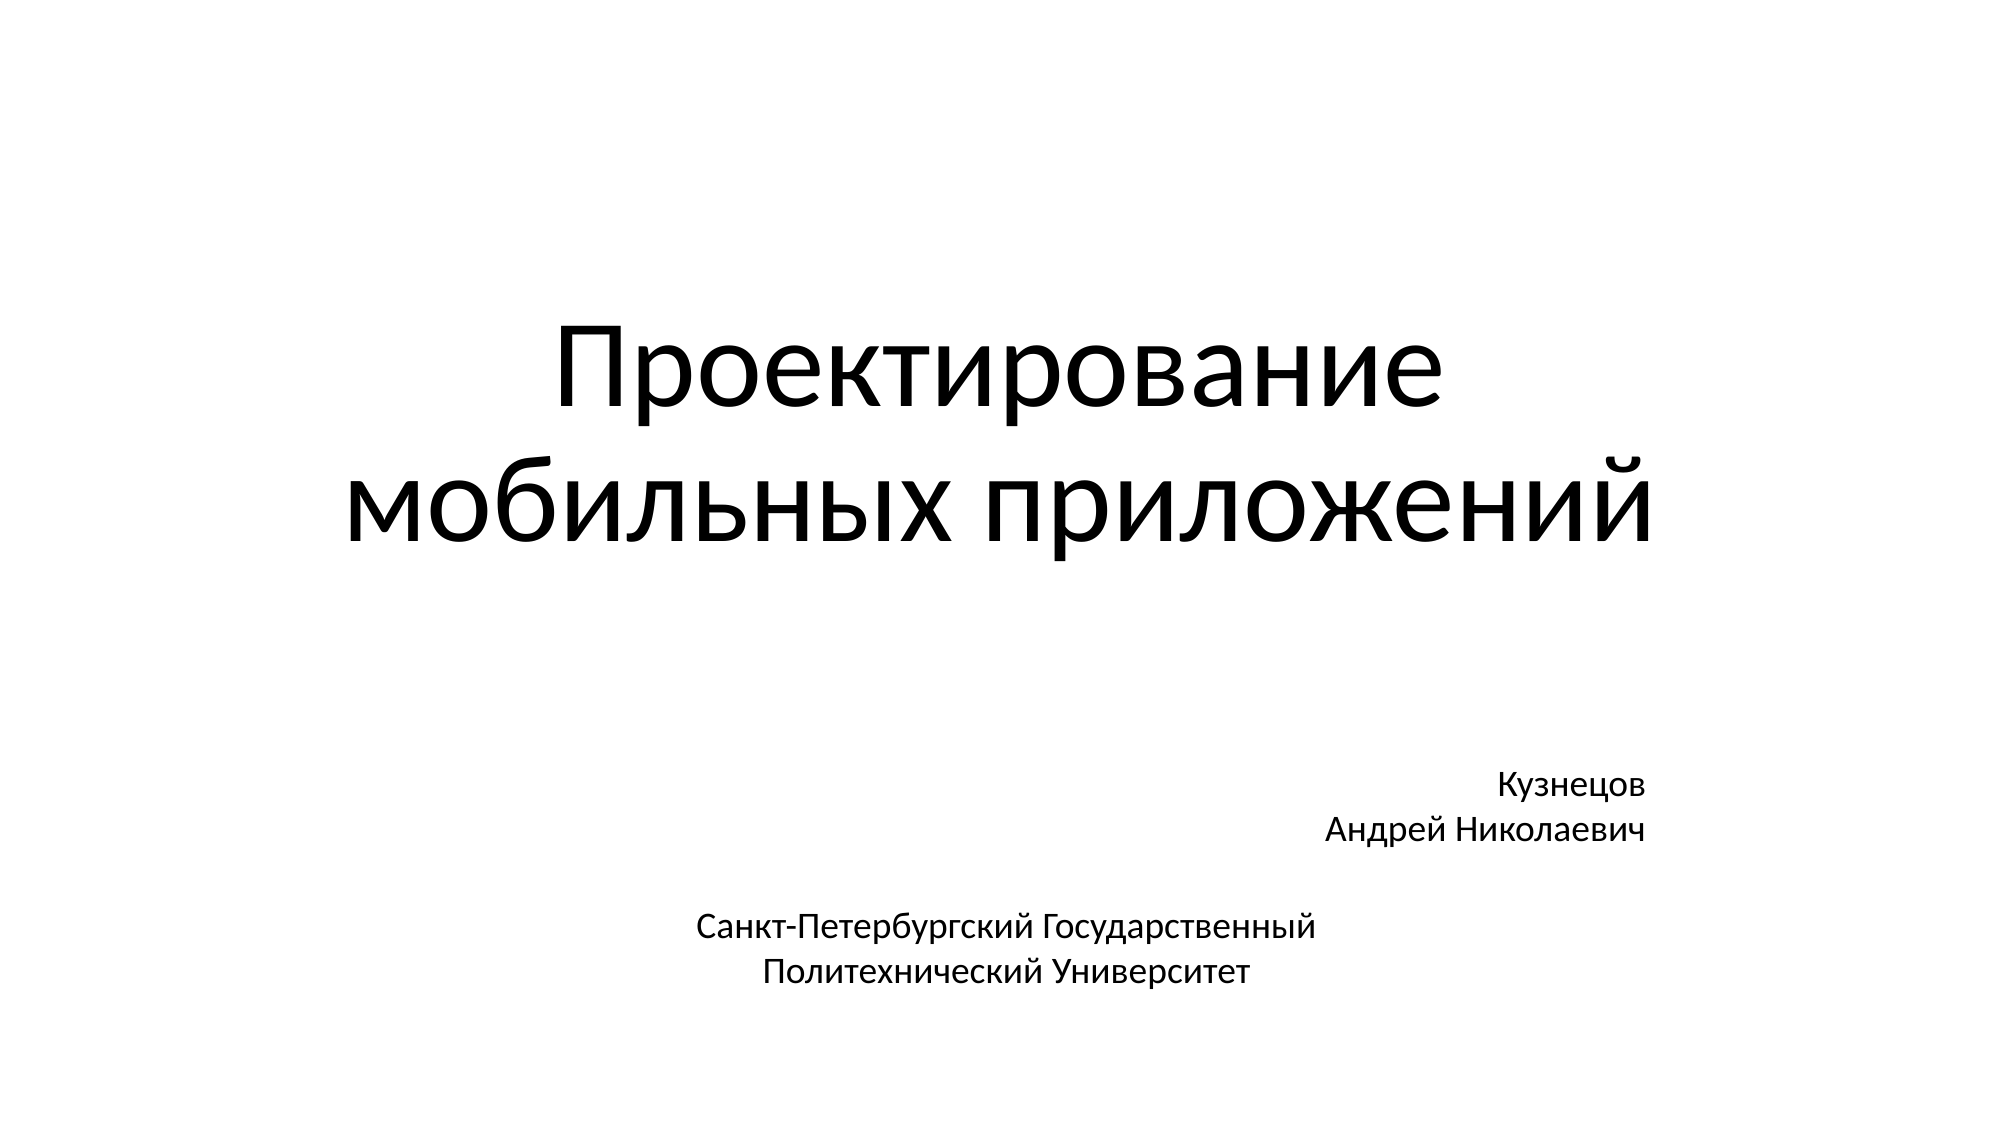

# Проектирование мобильных приложений

Кузнецов
Андрей Николаевич
Санкт-Петербургский Государственный
Политехнический Университет